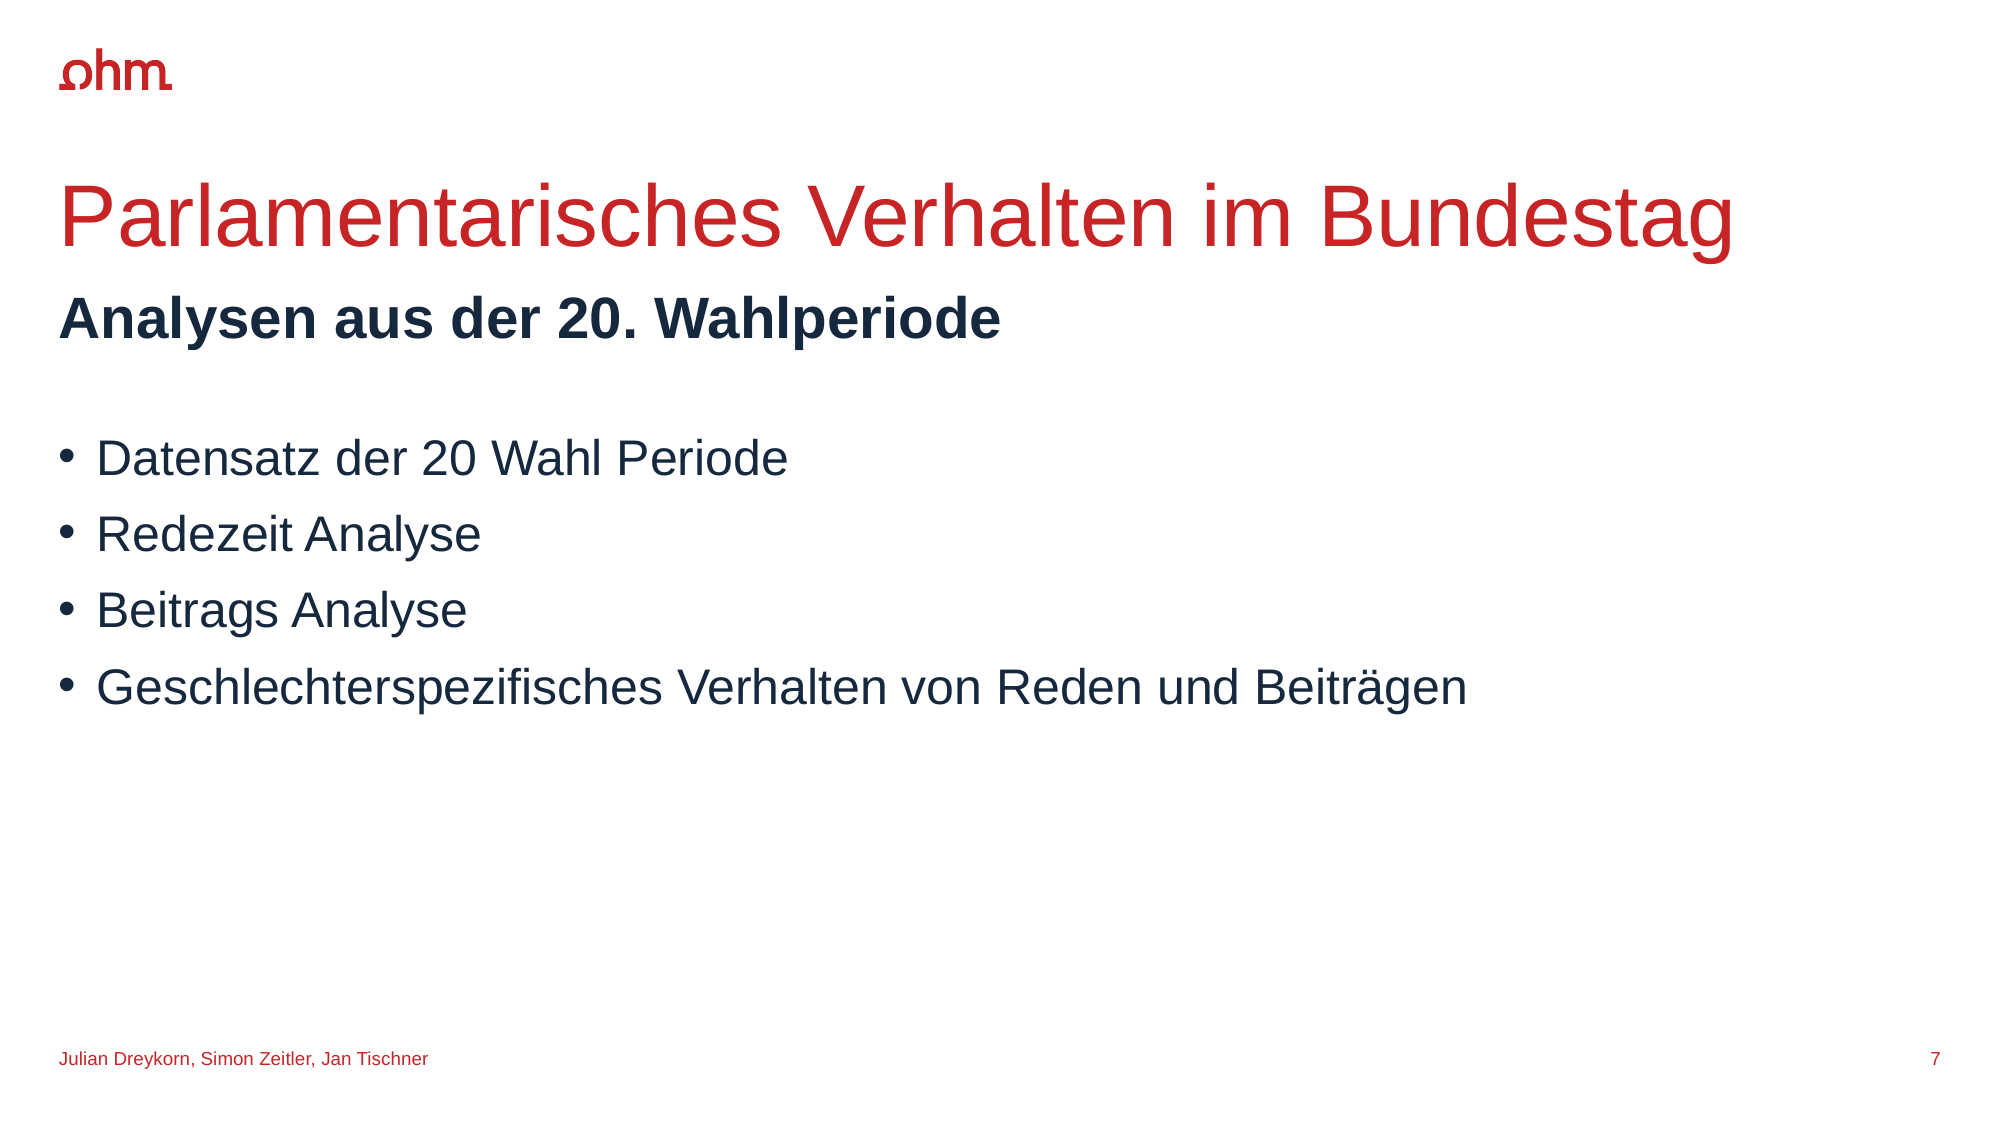

# Parlamentarisches Verhalten im Bundestag
Analysen aus der 20. Wahlperiode
Datensatz der 20 Wahl Periode
Redezeit Analyse
Beitrags Analyse
Geschlechterspezifisches Verhalten von Reden und Beiträgen

Julian Dreykorn, Simon Zeitler, Jan Tischner
7